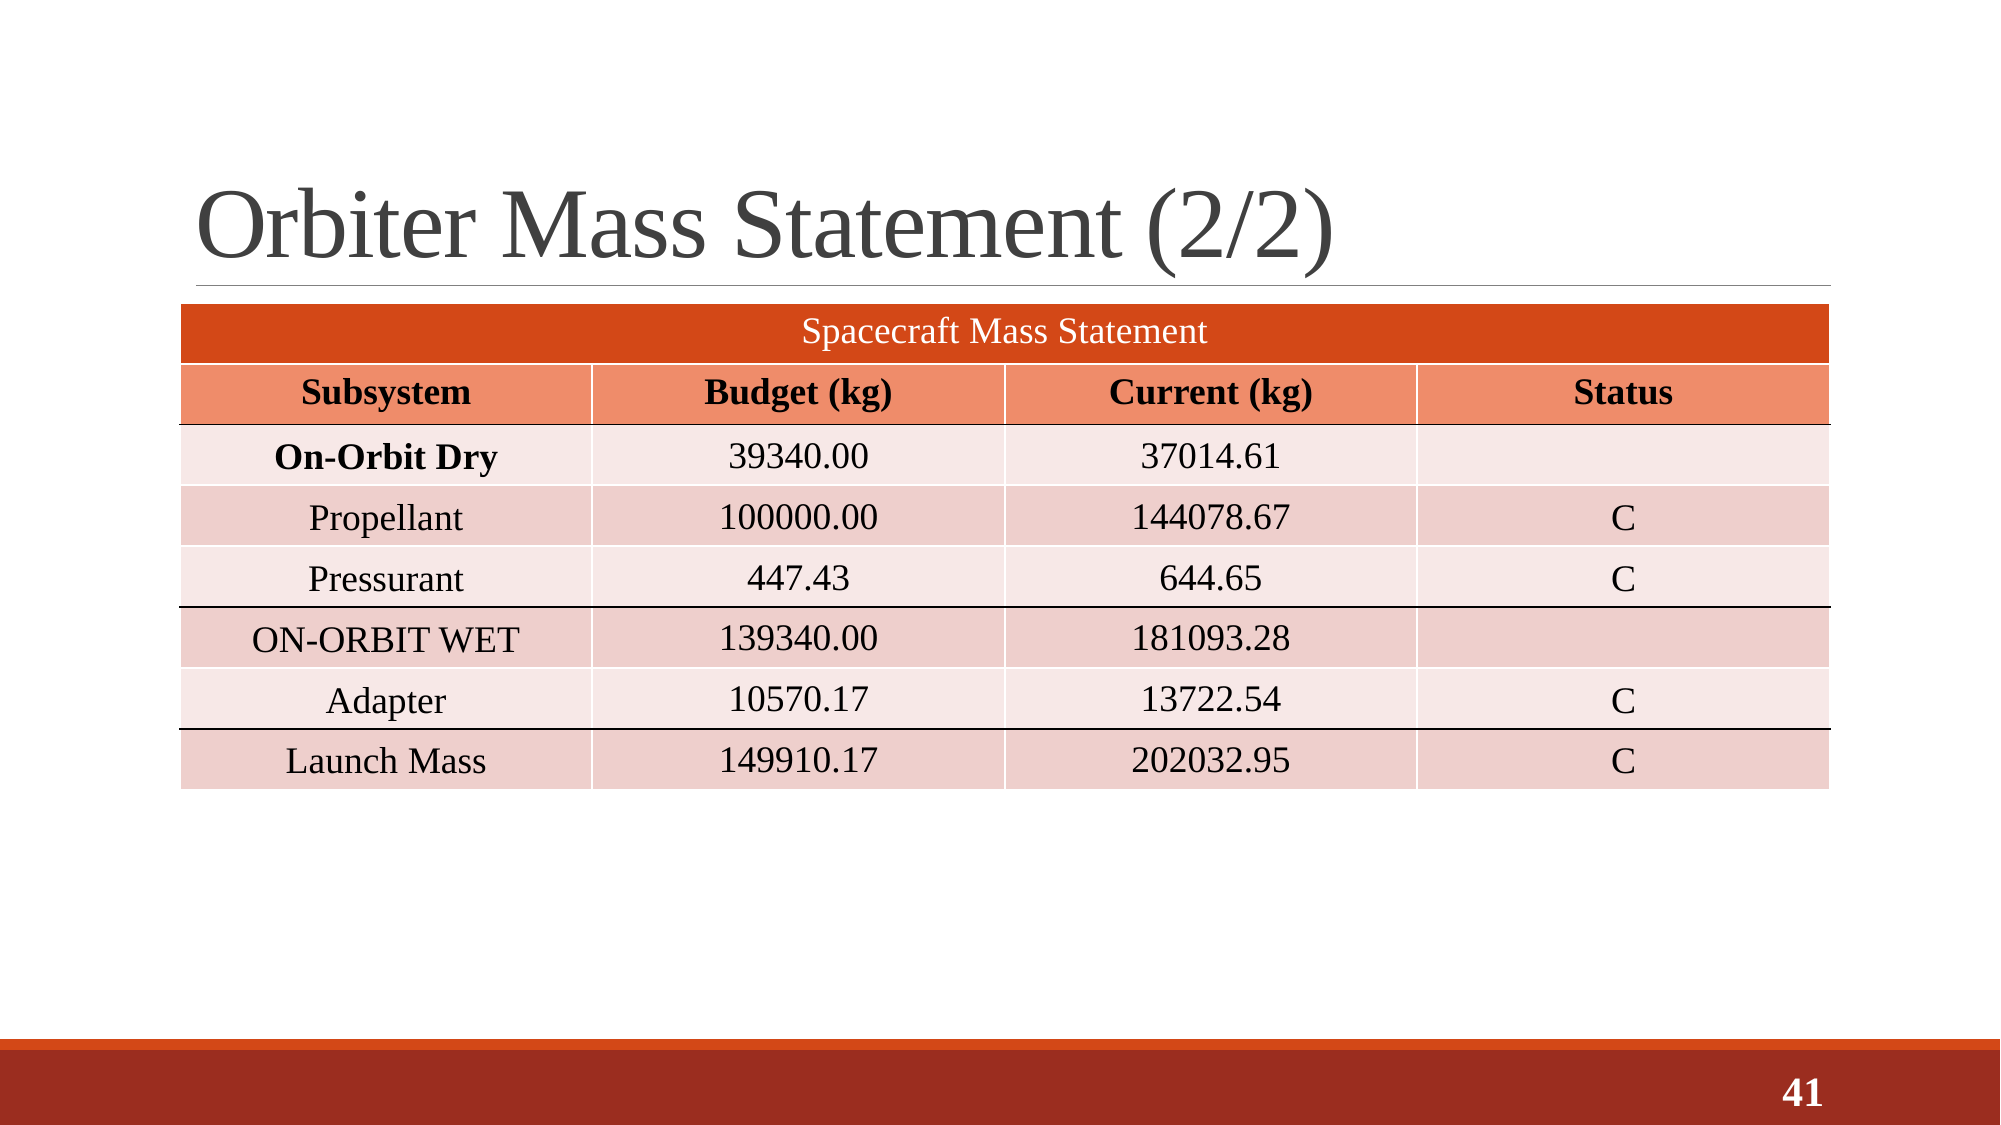

# Orbiter Mass Statement (2/2)
| Spacecraft Mass Statement |  |  |  |
| --- | --- | --- | --- |
| Subsystem | Budget (kg) | Current (kg) | Status |
| On-Orbit Dry | 39340.00 | 37014.61 |  |
| Propellant | 100000.00 | 144078.67 | C |
| Pressurant | 447.43 | 644.65 | C |
| ON-ORBIT WET | 139340.00 | 181093.28 |  |
| Adapter | 10570.17 | 13722.54 | C |
| Launch Mass | 149910.17 | 202032.95 | C |
41